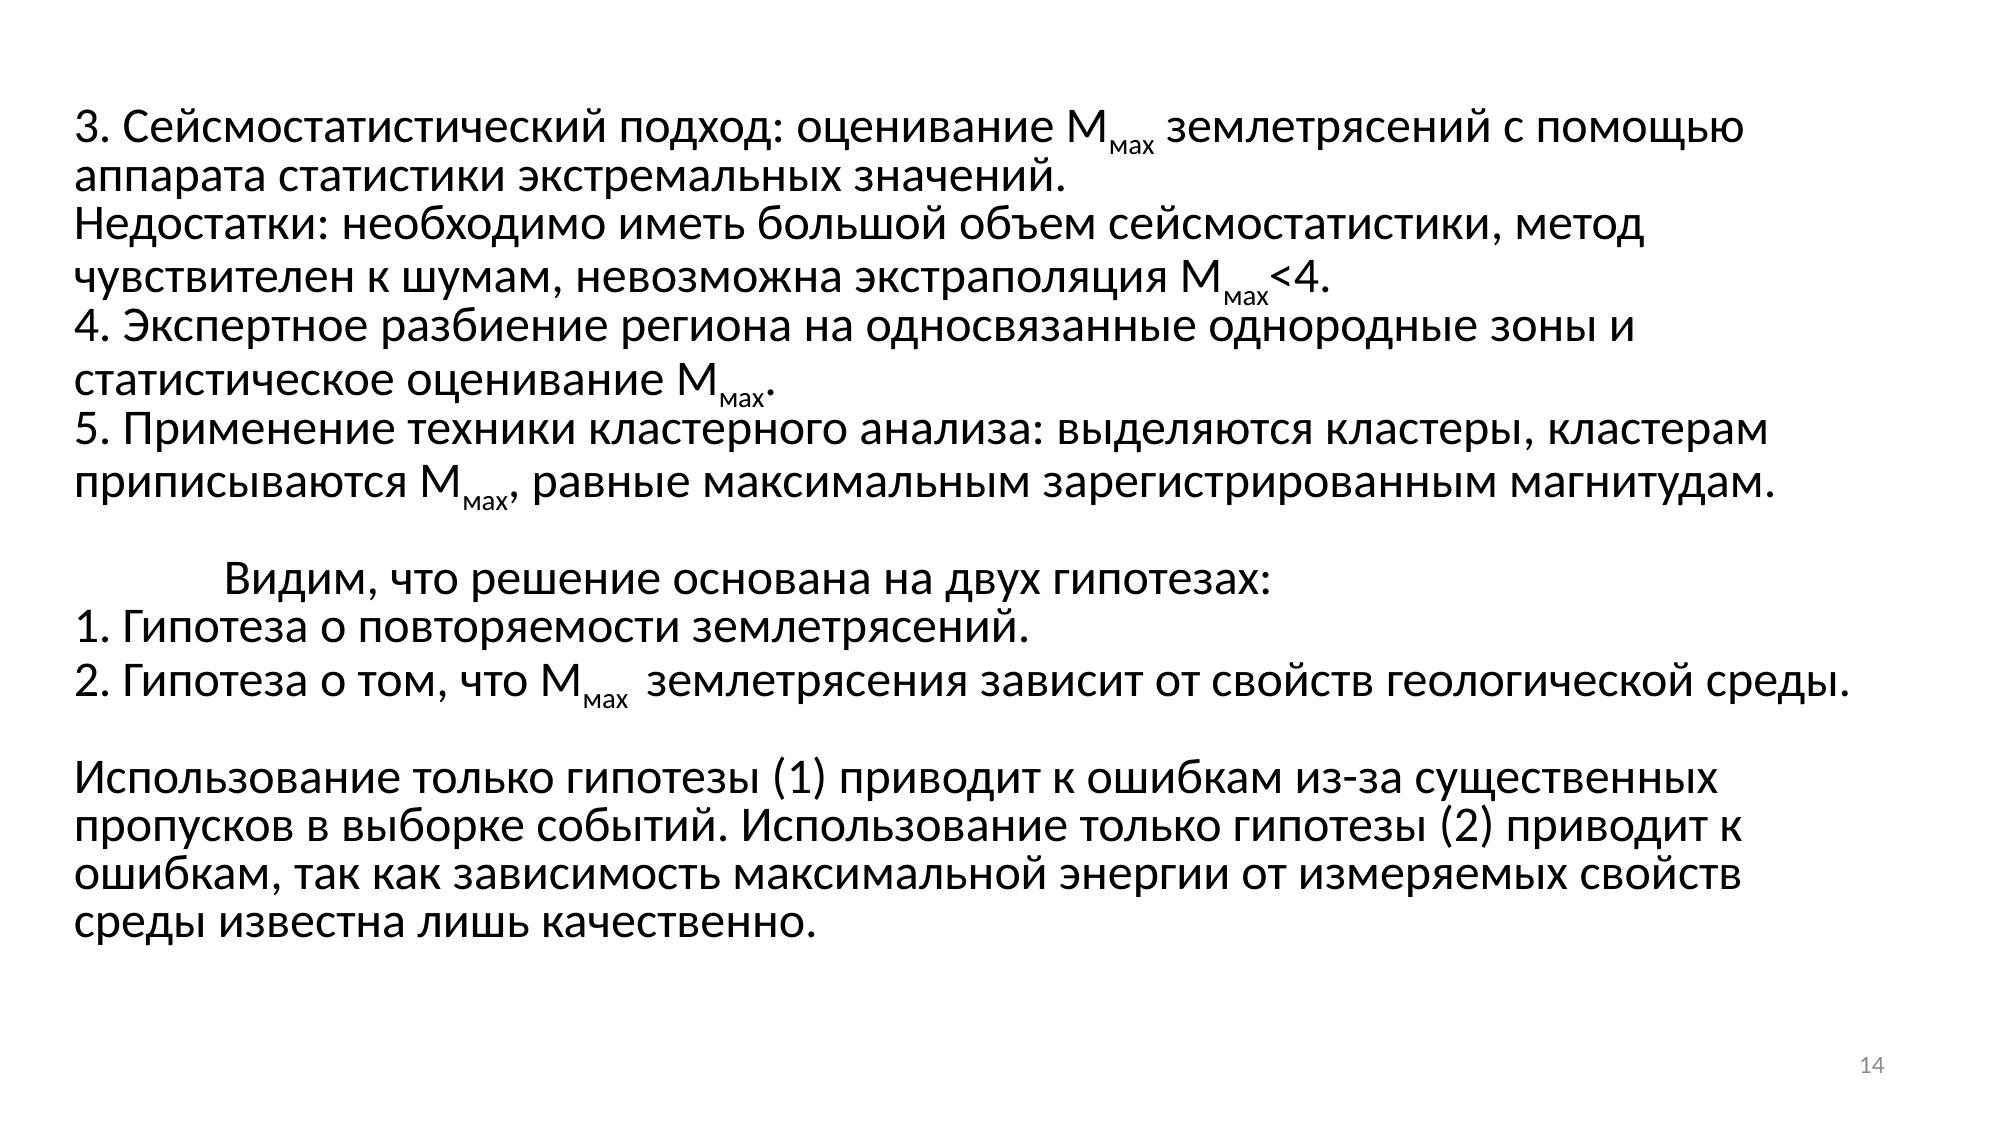

# 3. Сейсмостатистический подход: оценивание Ммах землетрясений с помощью аппарата статистики экстремальных значений. Недостатки: необходимо иметь большой объем сейсмостатистики, метод чувствителен к шумам, невозможна экстраполяция Ммах<4. 4. Экспертное разбиение региона на односвязанные однородные зоны и статистическое оценивание Ммах. 5. Применение техники кластерного анализа: выделяются кластеры, кластерам приписываются Ммах, равные максимальным зарегистрированным магнитудам. Видим, что решение основана на двух гипотезах: 1. Гипотеза о повторяемости землетрясений. 2. Гипотеза о том, что Ммах  землетрясения зависит от свойств геологической среды. Использование только гипотезы (1) приводит к ошибкам из-за существенных пропусков в выборке событий. Использование только гипотезы (2) приводит к ошибкам, так как зависимость максимальной энергии от измеряемых свойств среды известна лишь качественно.

14